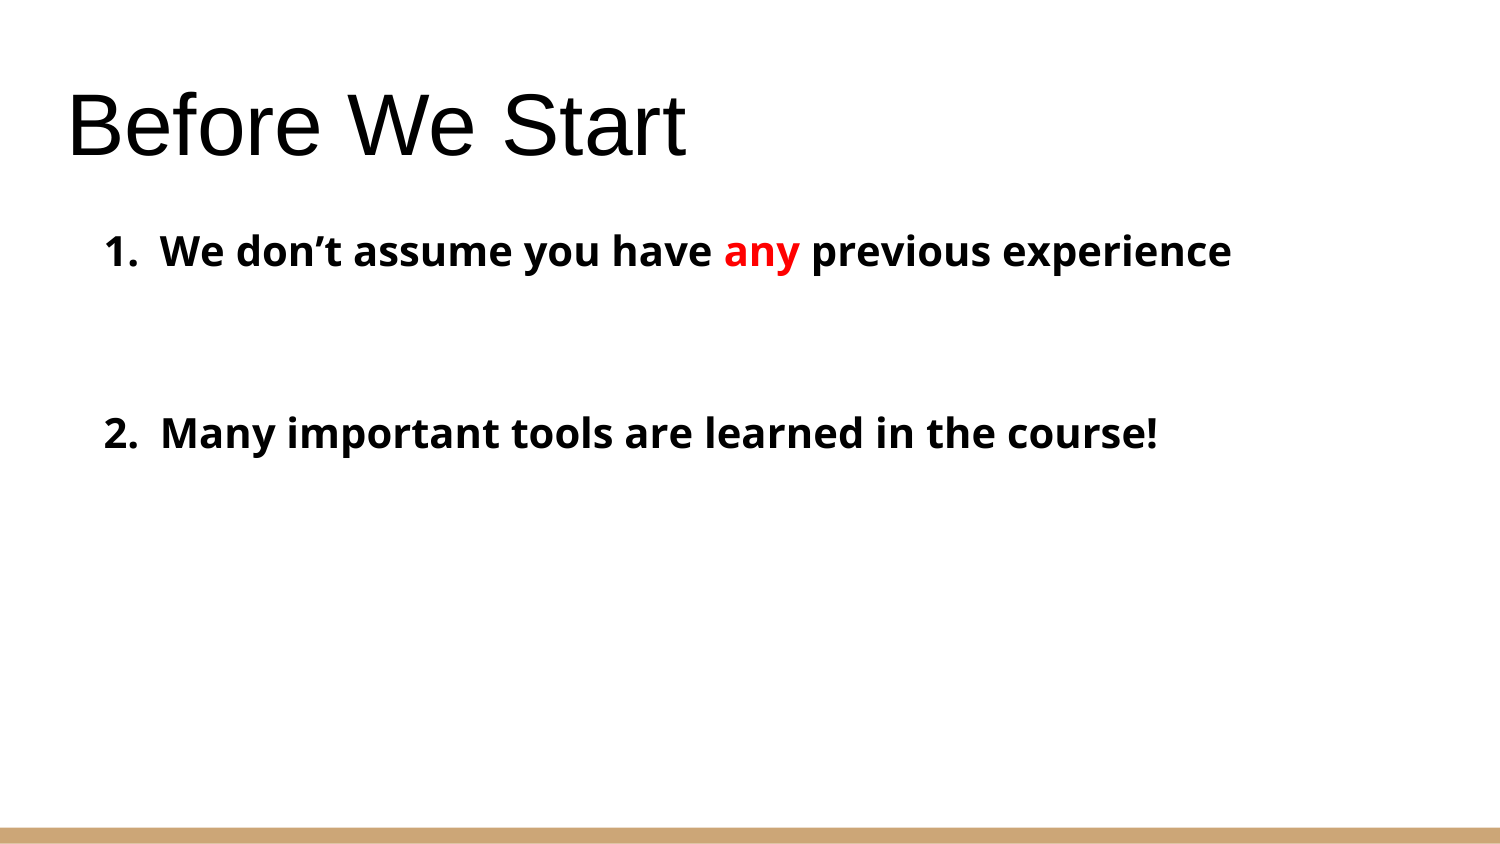

# Before We Start
We don’t assume you have any previous experience

Many important tools are learned in the course!